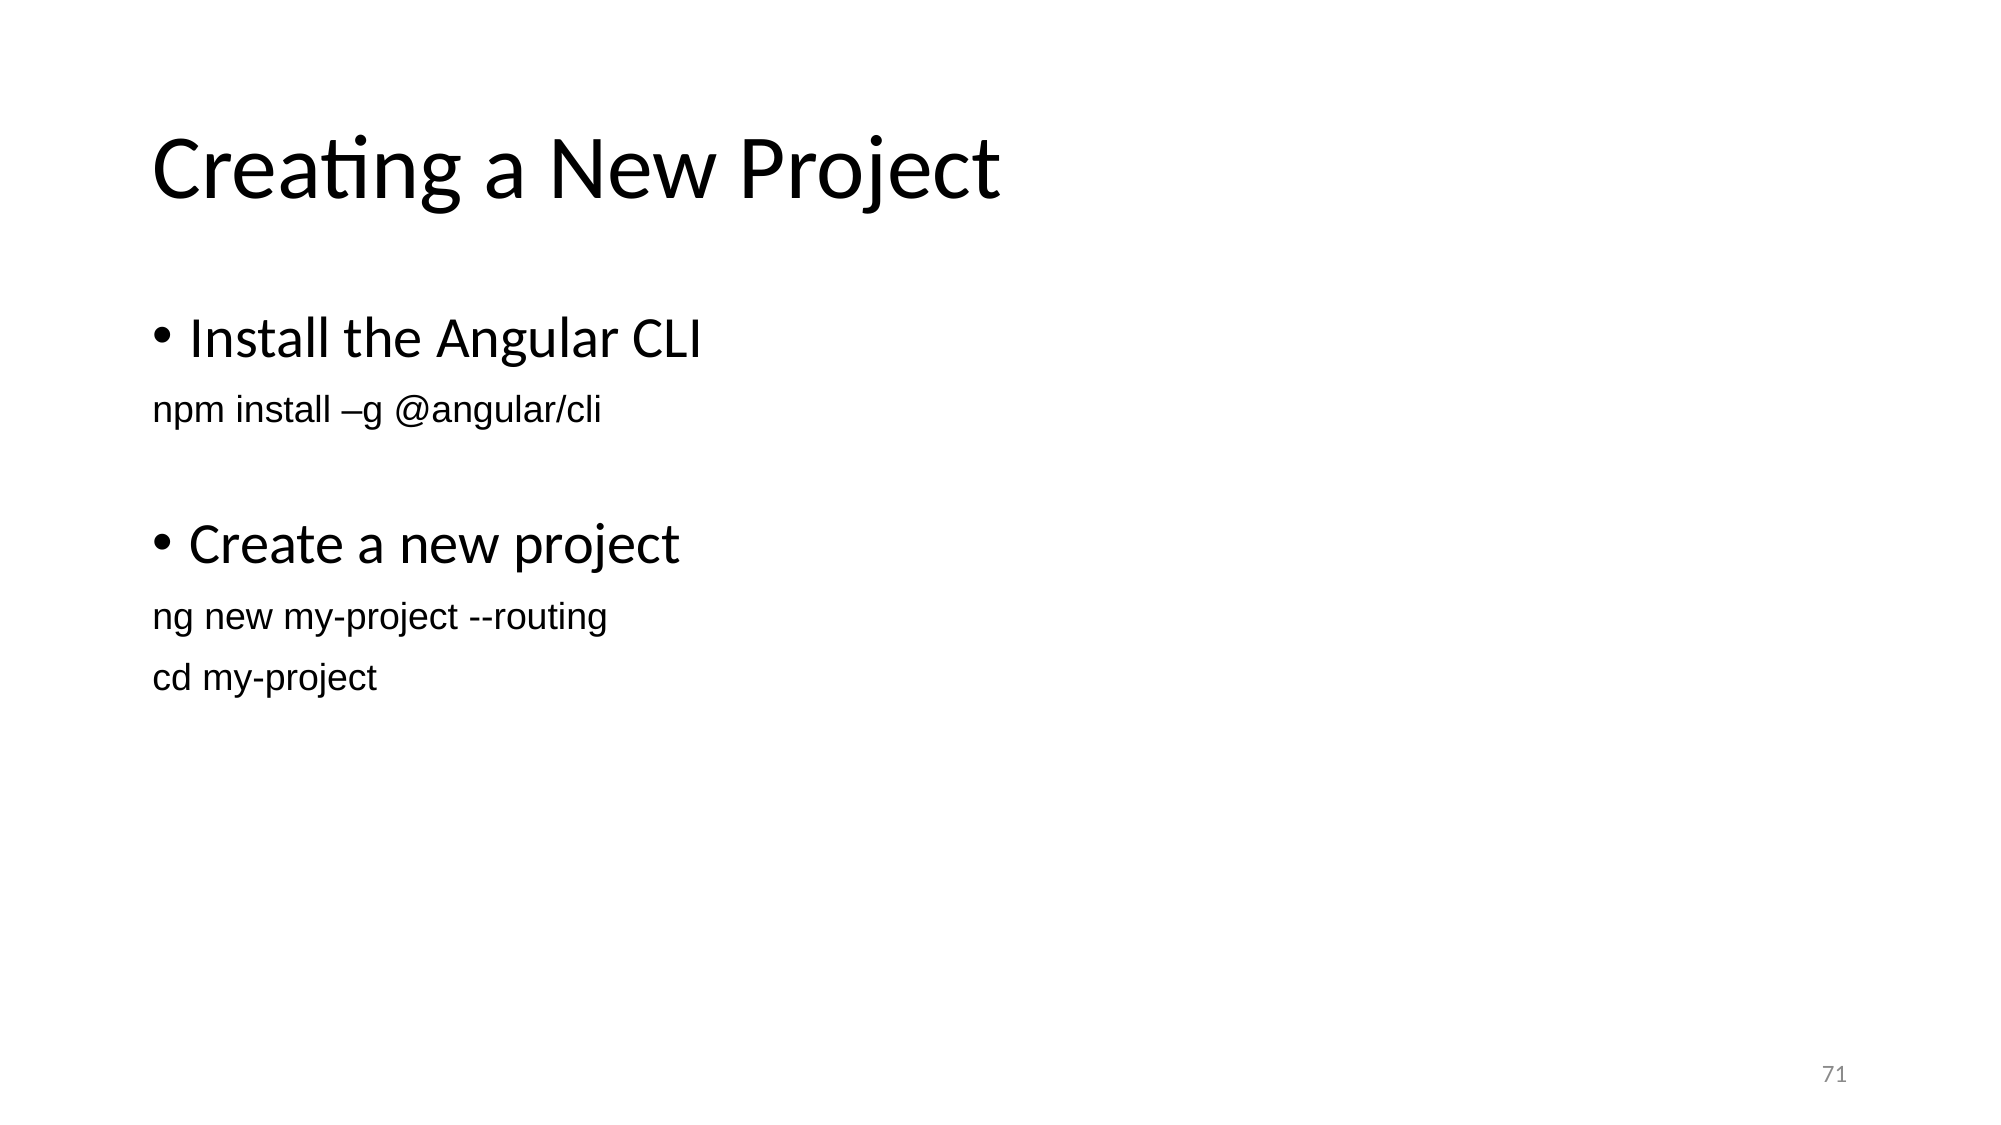

# Creating a New Project
Install the Angular CLI
npm install –g @angular/cli

Create a new project
ng new my-project --routing
cd my-project

71